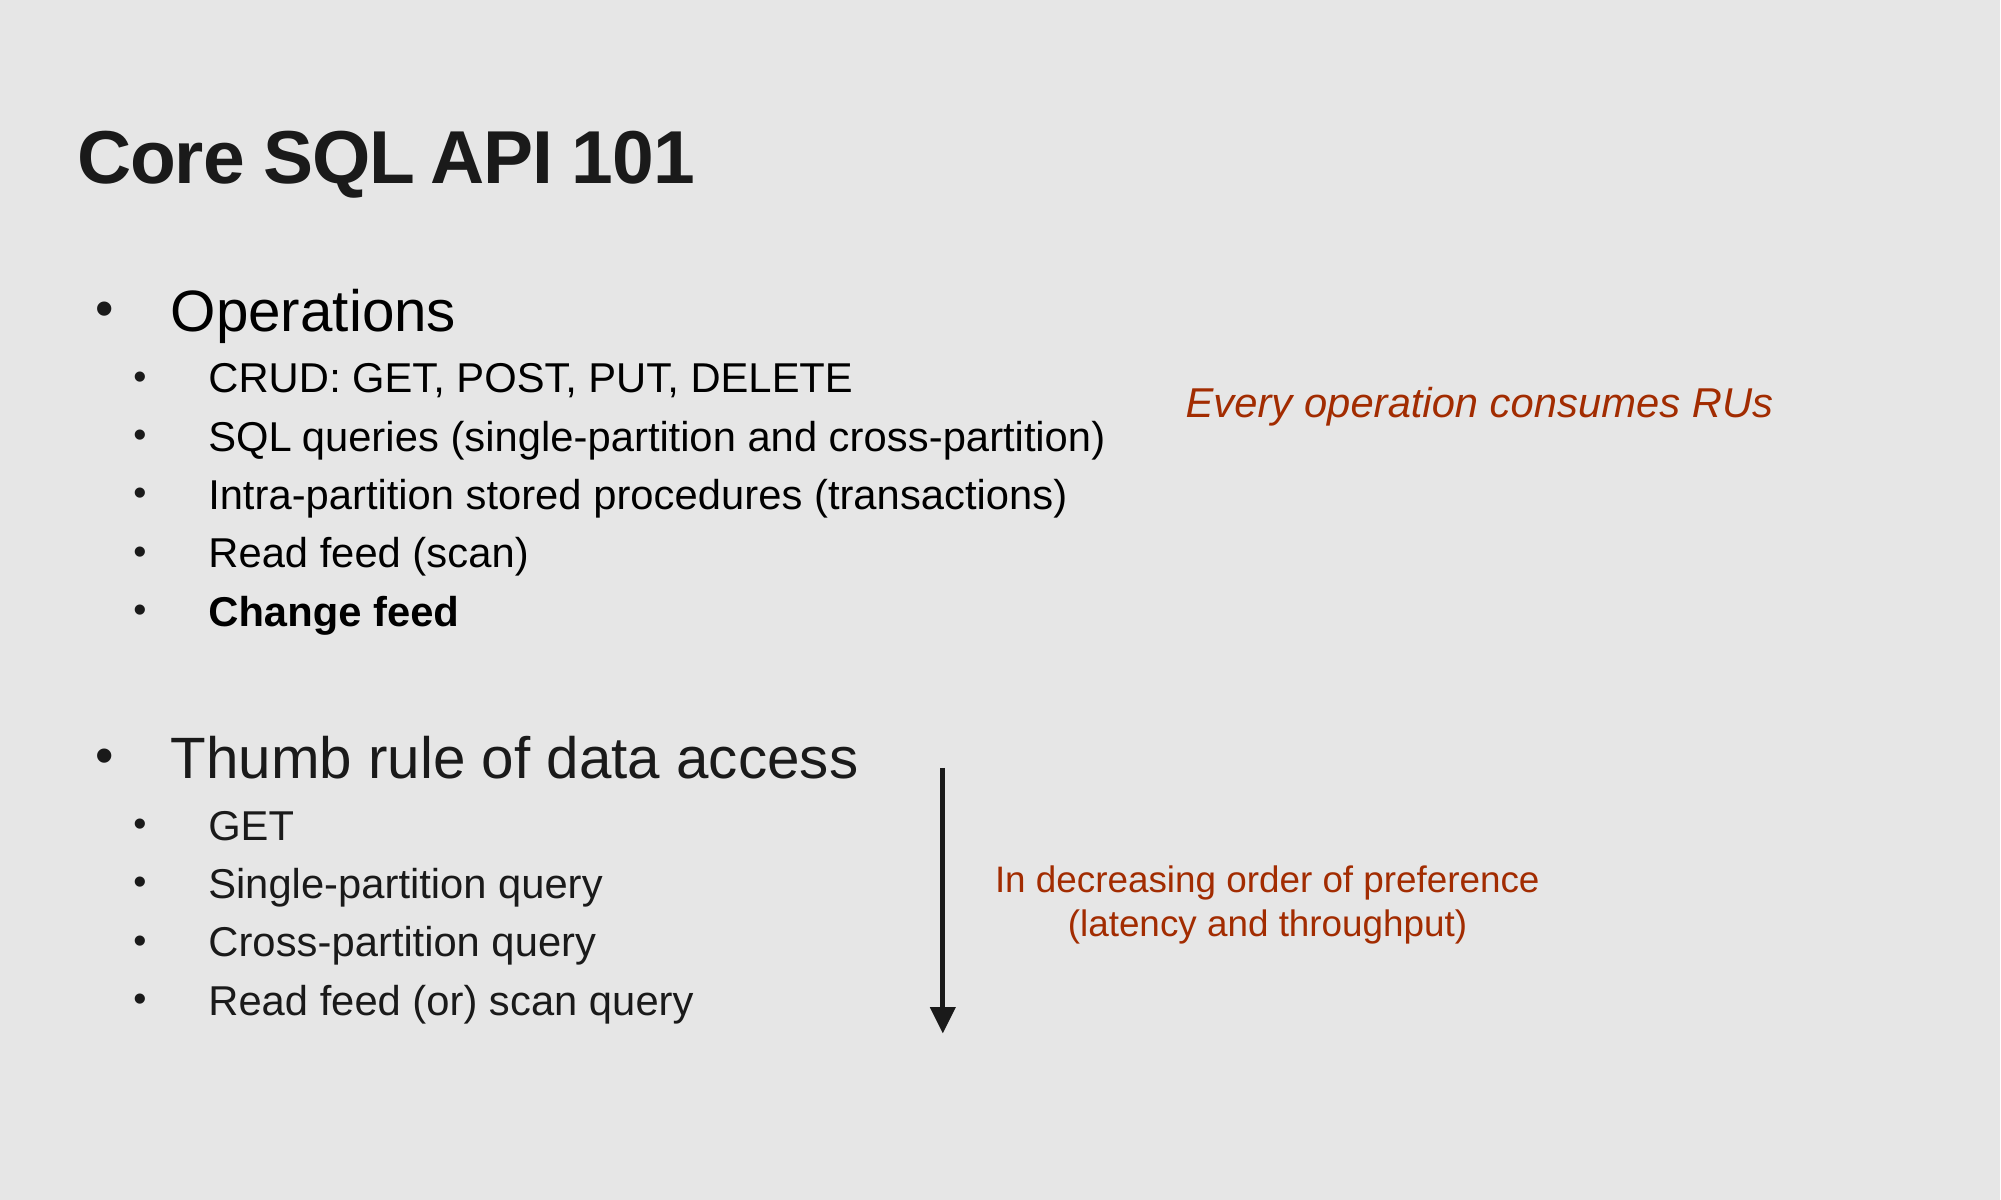

Core SQL API 101
Operations
CRUD: GET, POST, PUT, DELETE
SQL queries (single-partition and cross-partition)
Intra-partition stored procedures (transactions)
Read feed (scan)
Change feed
Every operation consumes RUs
Thumb rule of data access
GET
Single-partition query
Cross-partition query
Read feed (or) scan query
In decreasing order of preference
(latency and throughput)